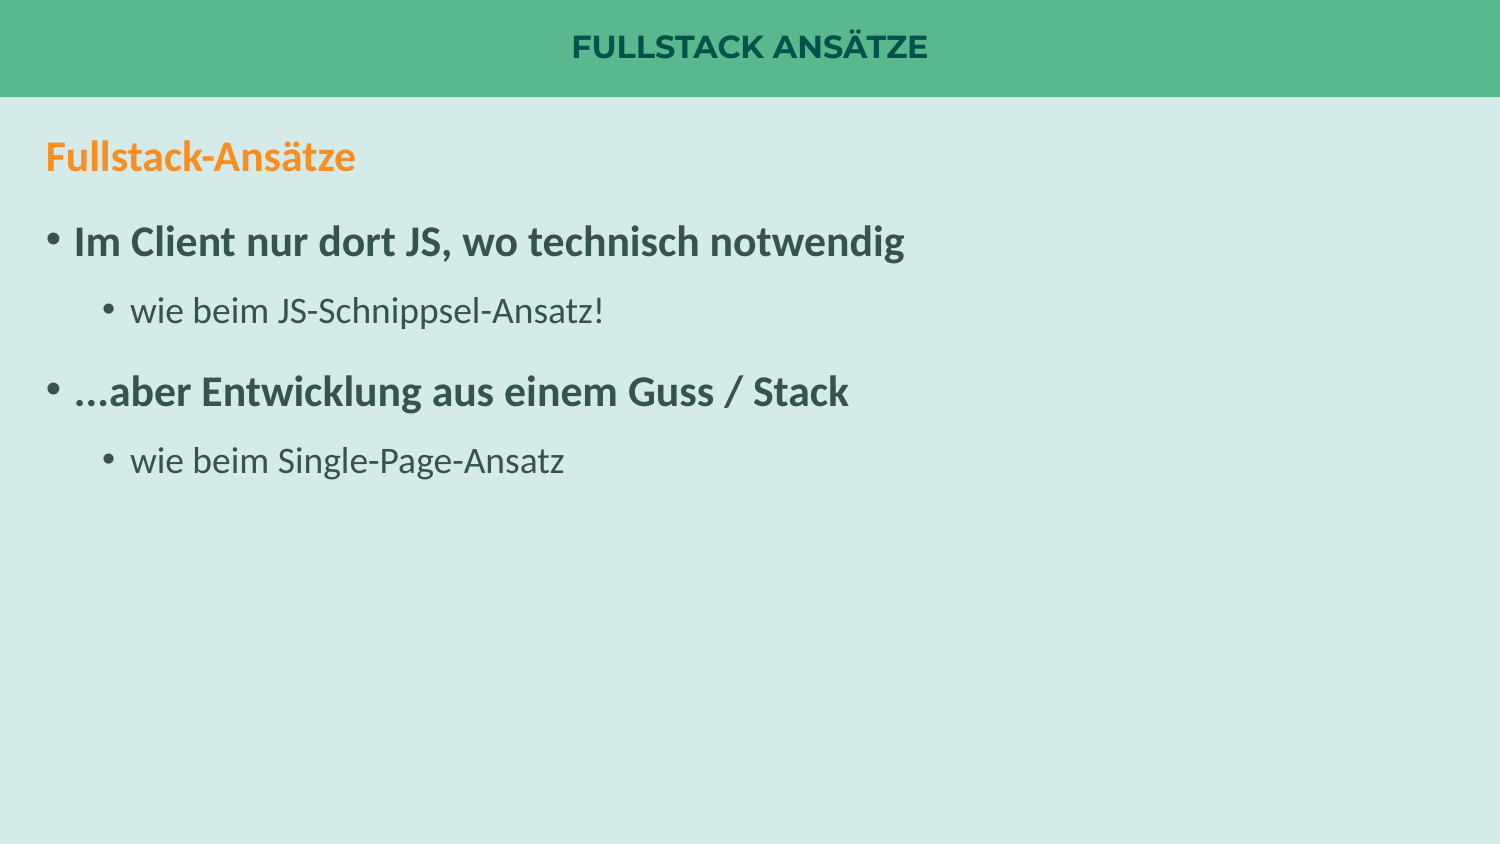

# Fullstack Ansätze
Fullstack-Ansätze
Im Client nur dort JS, wo technisch notwendig
wie beim JS-Schnippsel-Ansatz!
...aber Entwicklung aus einem Guss / Stack
wie beim Single-Page-Ansatz